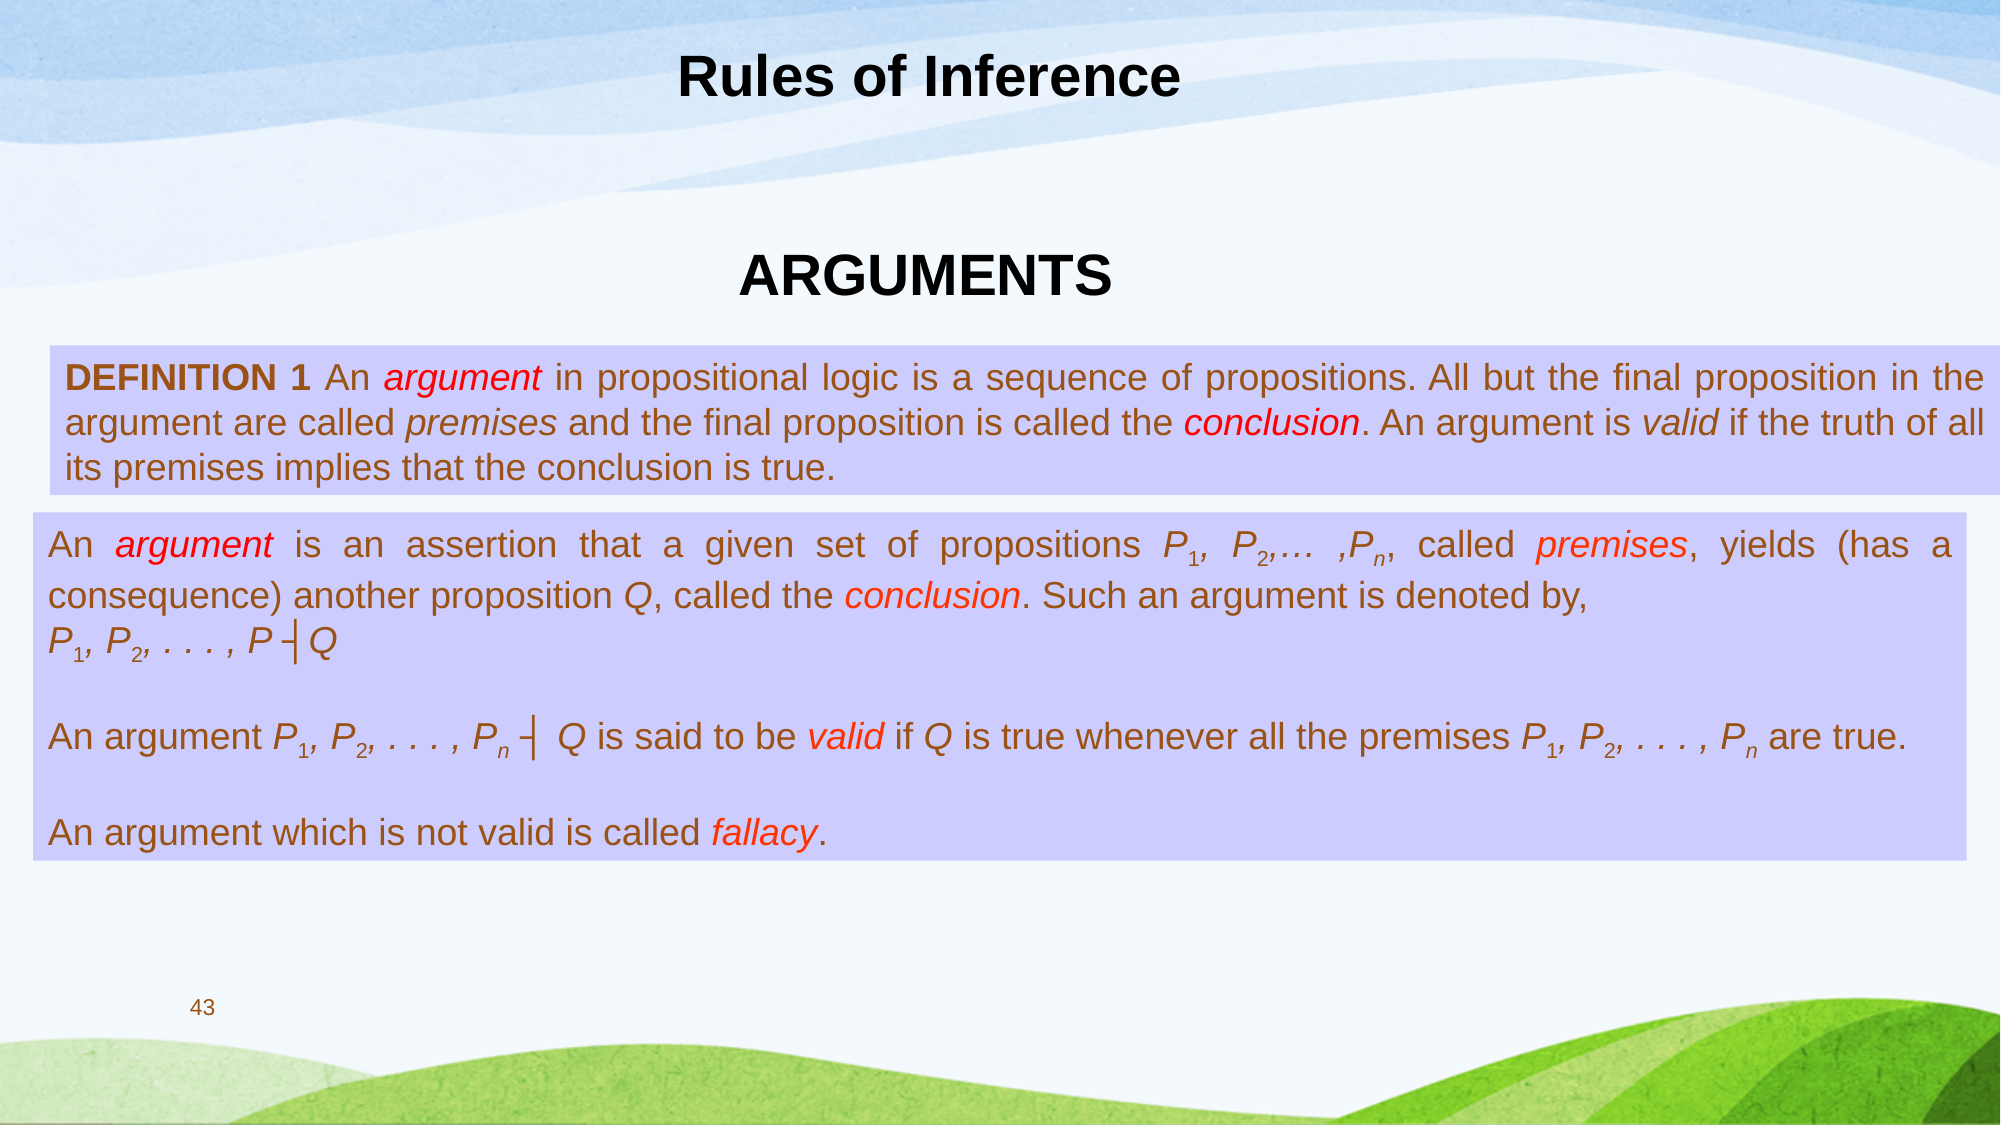

Rules of Inference
ARGUMENTS
DEFINITION 1 An argument in propositional logic is a sequence of propositions. All but the final proposition in the argument are called premises and the final proposition is called the conclusion. An argument is valid if the truth of all its premises implies that the conclusion is true.
An argument is an assertion that a given set of propositions P1, P2,… ,Pn, called premises, yields (has a consequence) another proposition Q, called the conclusion. Such an argument is denoted by,
P1, P2, . . . , P ┤Q

An argument P1, P2, . . . , Pn ┤ Q is said to be valid if Q is true whenever all the premises P1, P2, . . . , Pn are true.

An argument which is not valid is called fallacy.
43